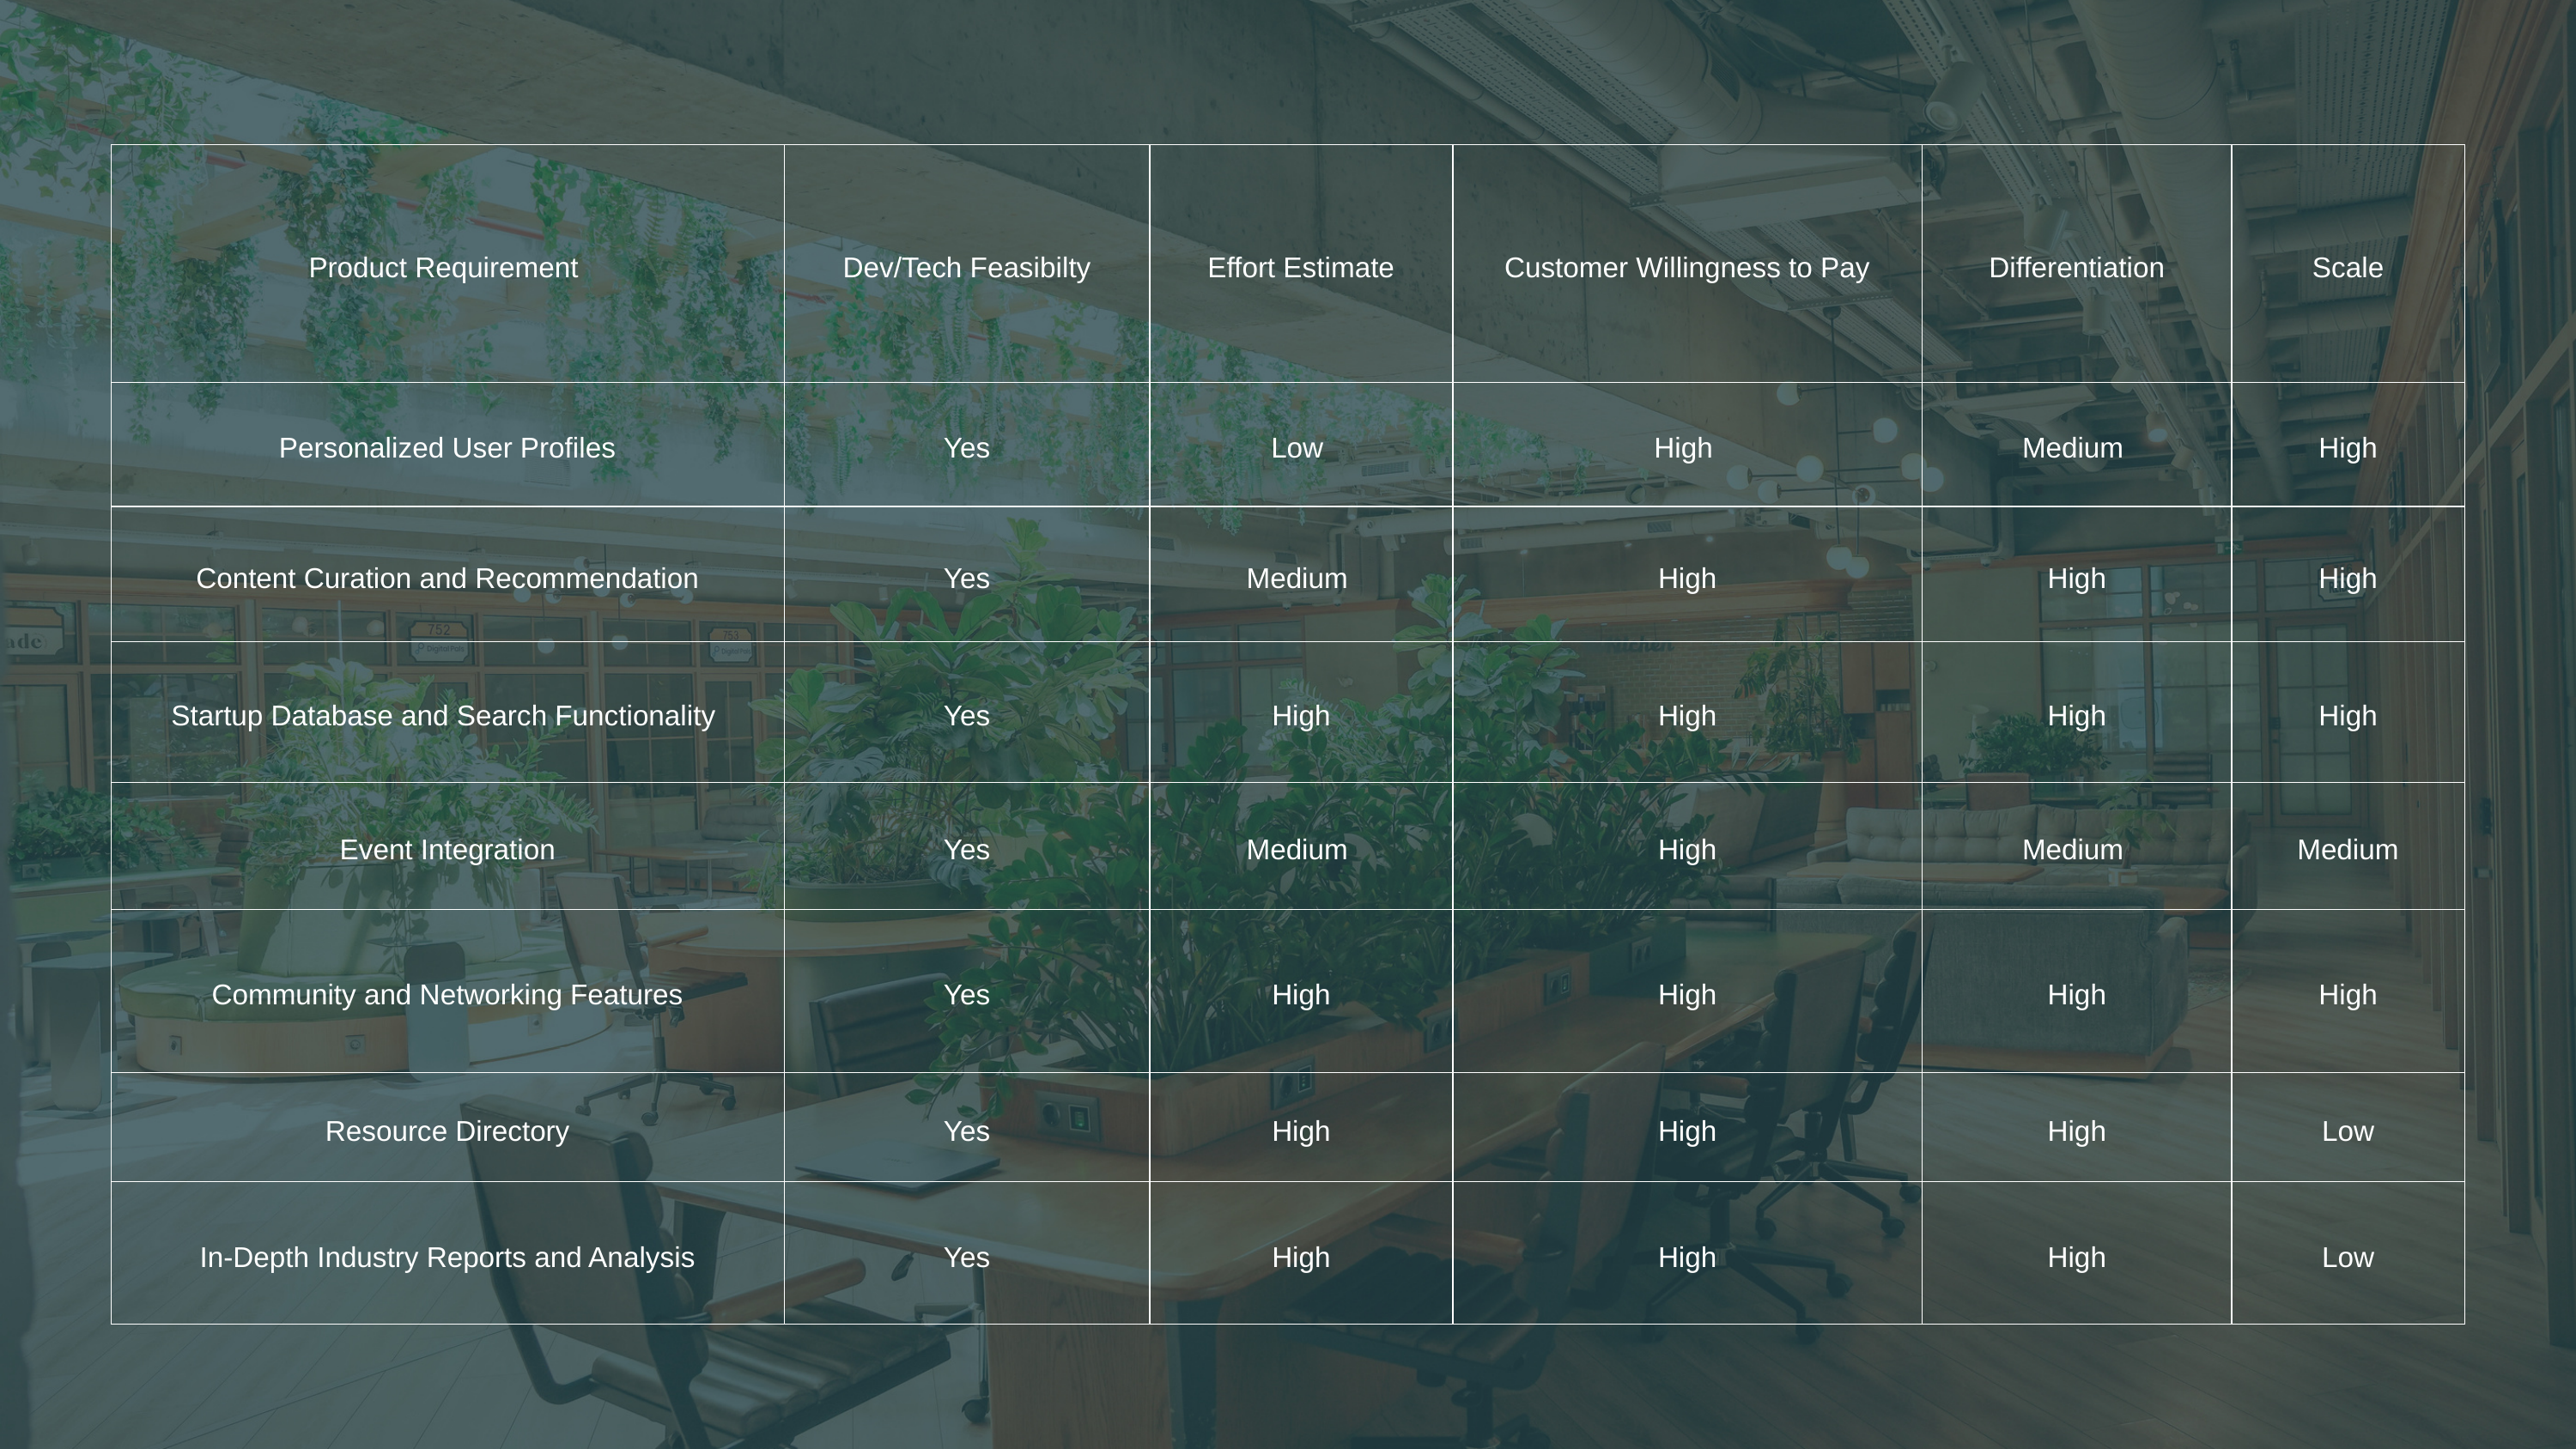

| Product Requirement | Dev/Tech Feasibilty | Effort Estimate | Customer Willingness to Pay | Differentiation | Scale |
| --- | --- | --- | --- | --- | --- |
| Personalized User Profiles | Yes | Low | High | Medium | High |
| Content Curation and Recommendation | Yes | Medium | High | High | High |
| Startup Database and Search Functionality | Yes | High | High | High | High |
| Event Integration | Yes | Medium | High | Medium | Medium |
| Community and Networking Features | Yes | High | High | High | High |
| Resource Directory | Yes | High | High | High | Low |
| In-Depth Industry Reports and Analysis | Yes | High | High | High | Low |